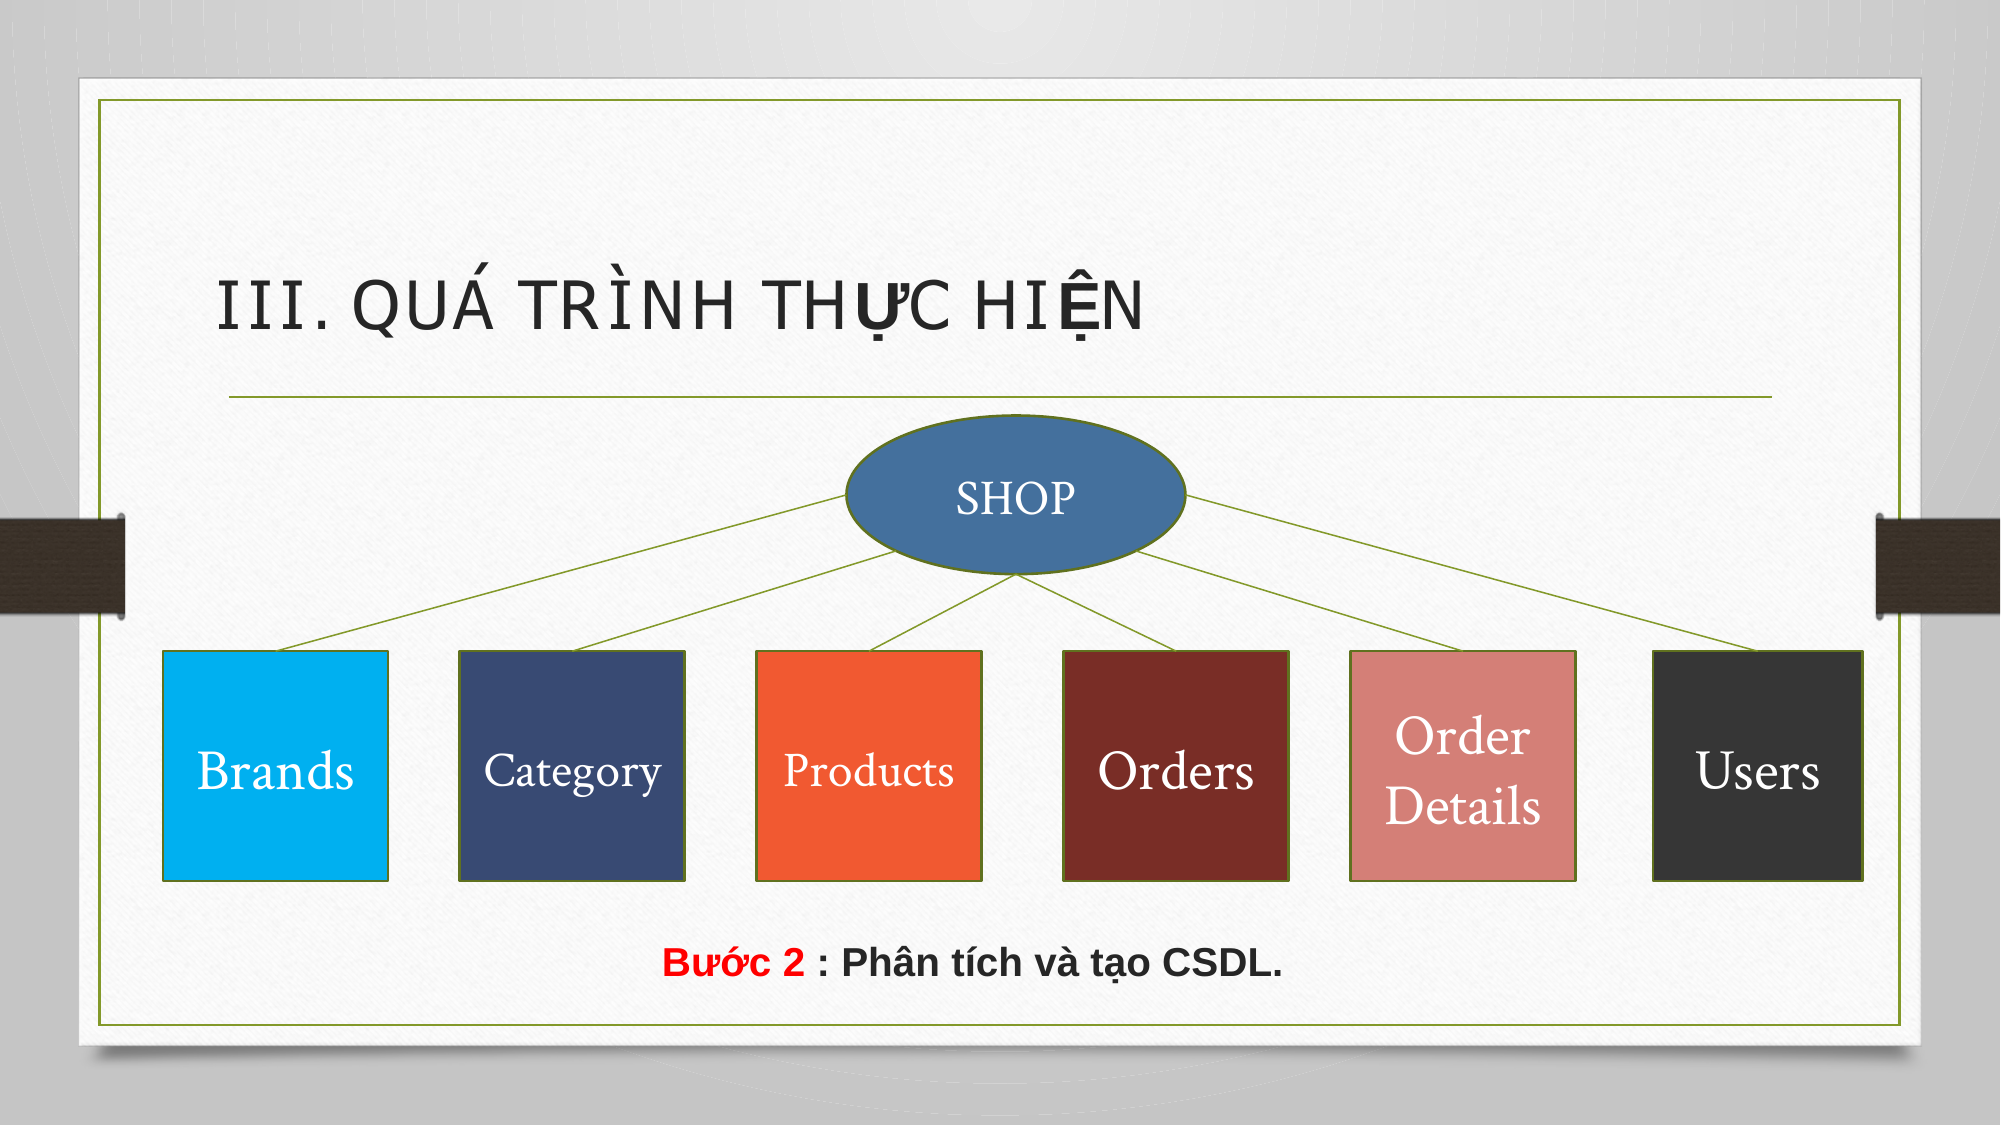

#
III. QUÁ TRÌNH THỰC HIỆN
SHOP
Brands
Category
Products
Orders
Order
Details
Users
Bước 2 : Phân tích và tạo CSDL.